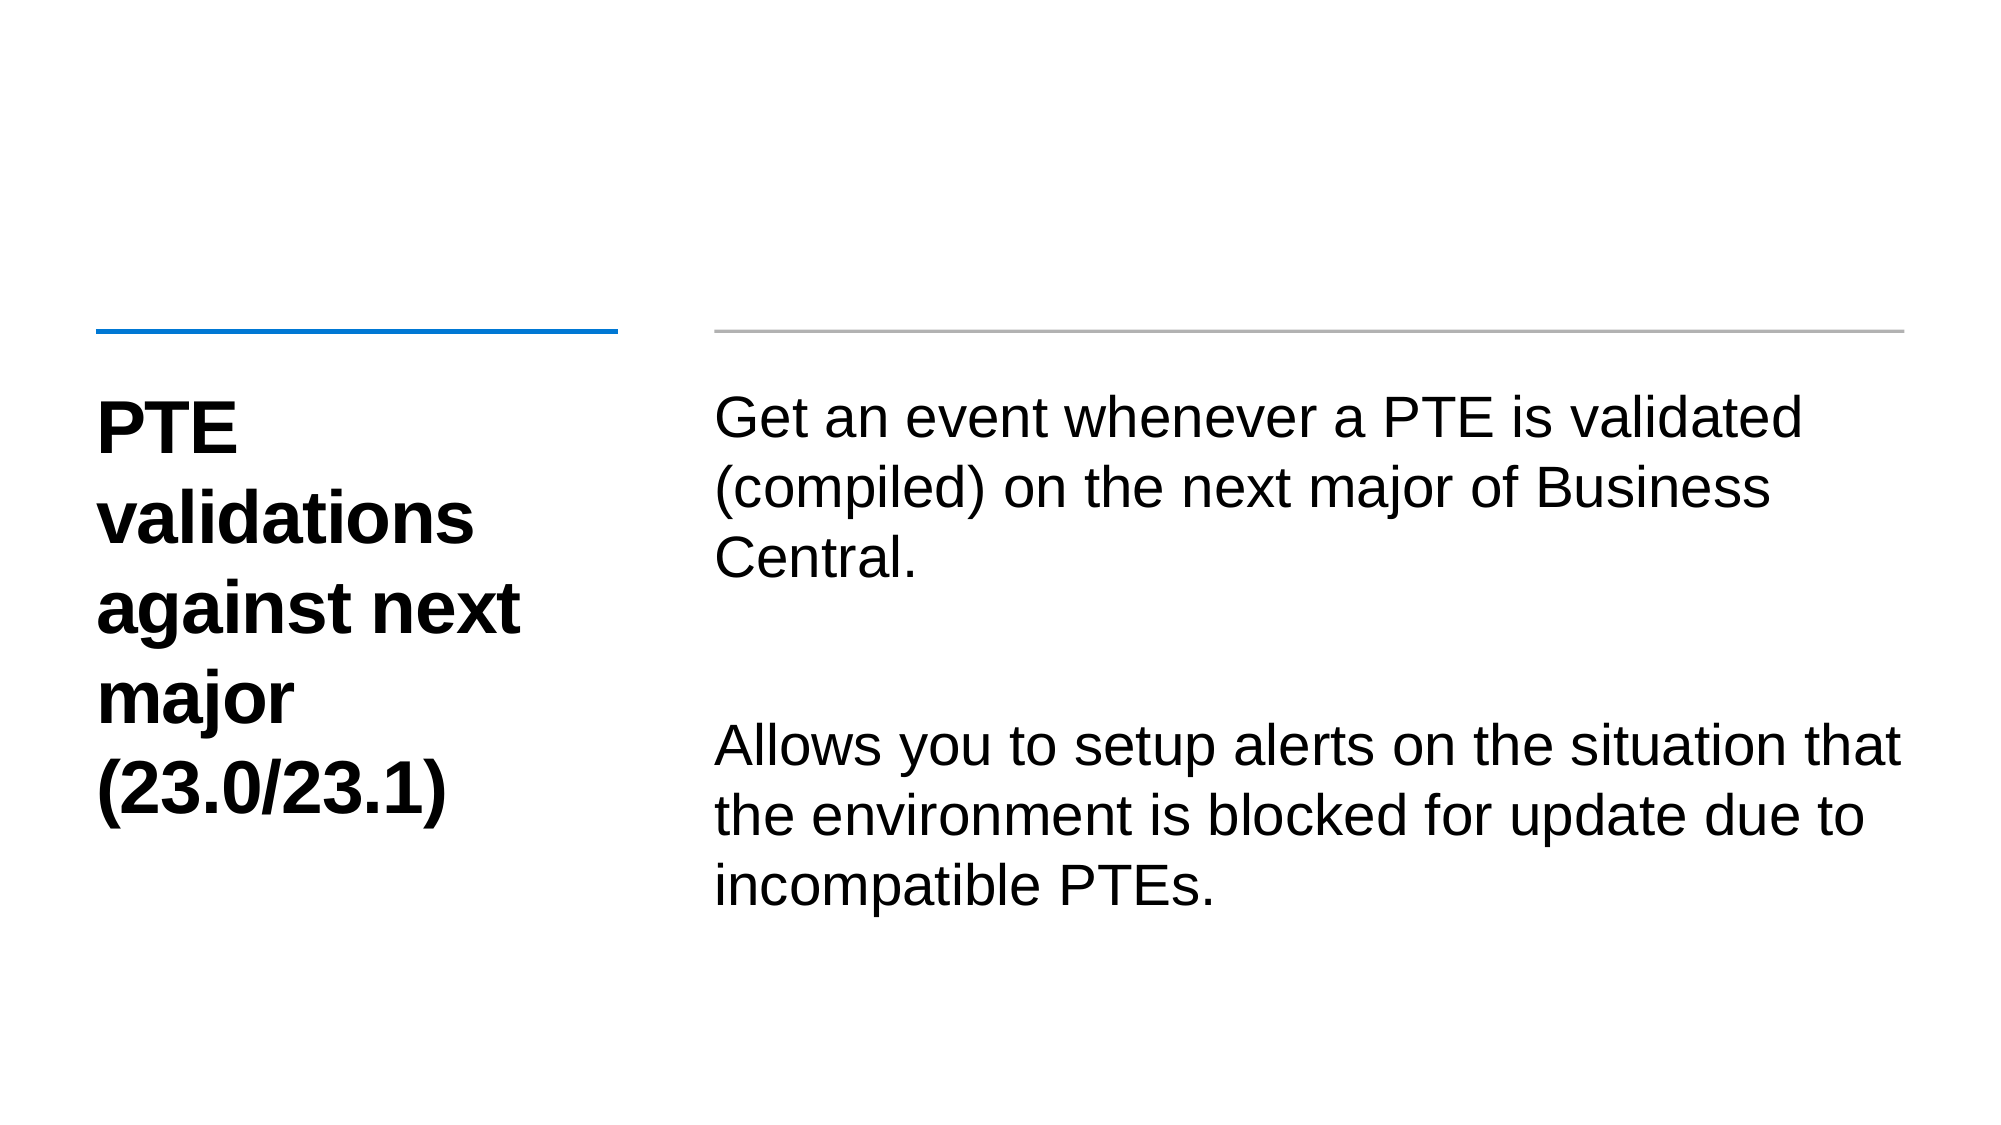

# PTE validations against next major (23.0/23.1)
Get an event whenever a PTE is validated (compiled) on the next major of Business Central.

Allows you to setup alerts on the situation that the environment is blocked for update due to incompatible PTEs.